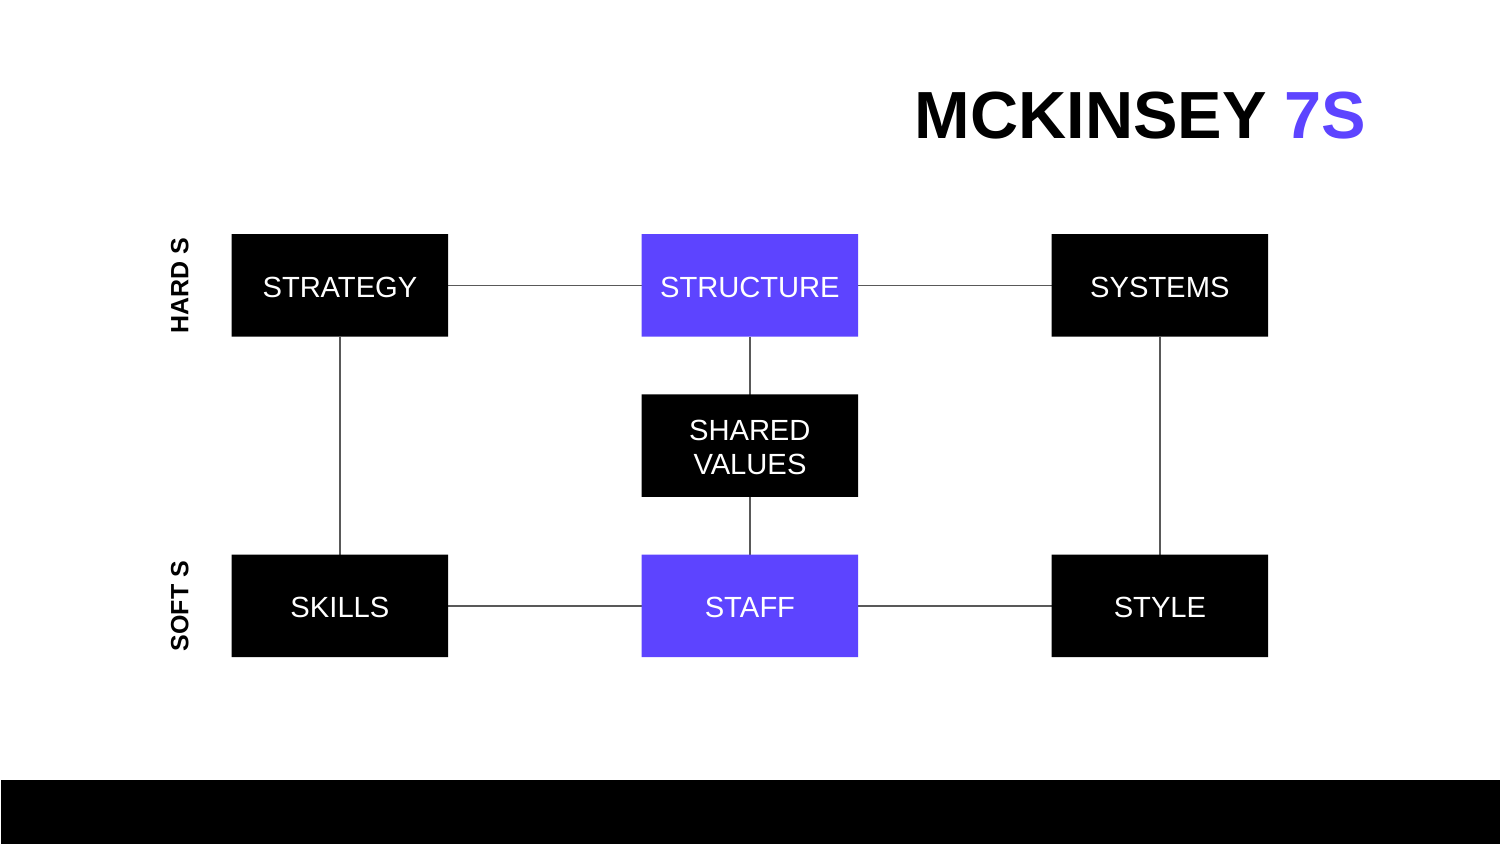

# MCKINSEY 7S
STRATEGY
STRUCTURE
SYSTEMS
HARD S
SHARED VALUES
SKILLS
STAFF
STYLE
SOFT S